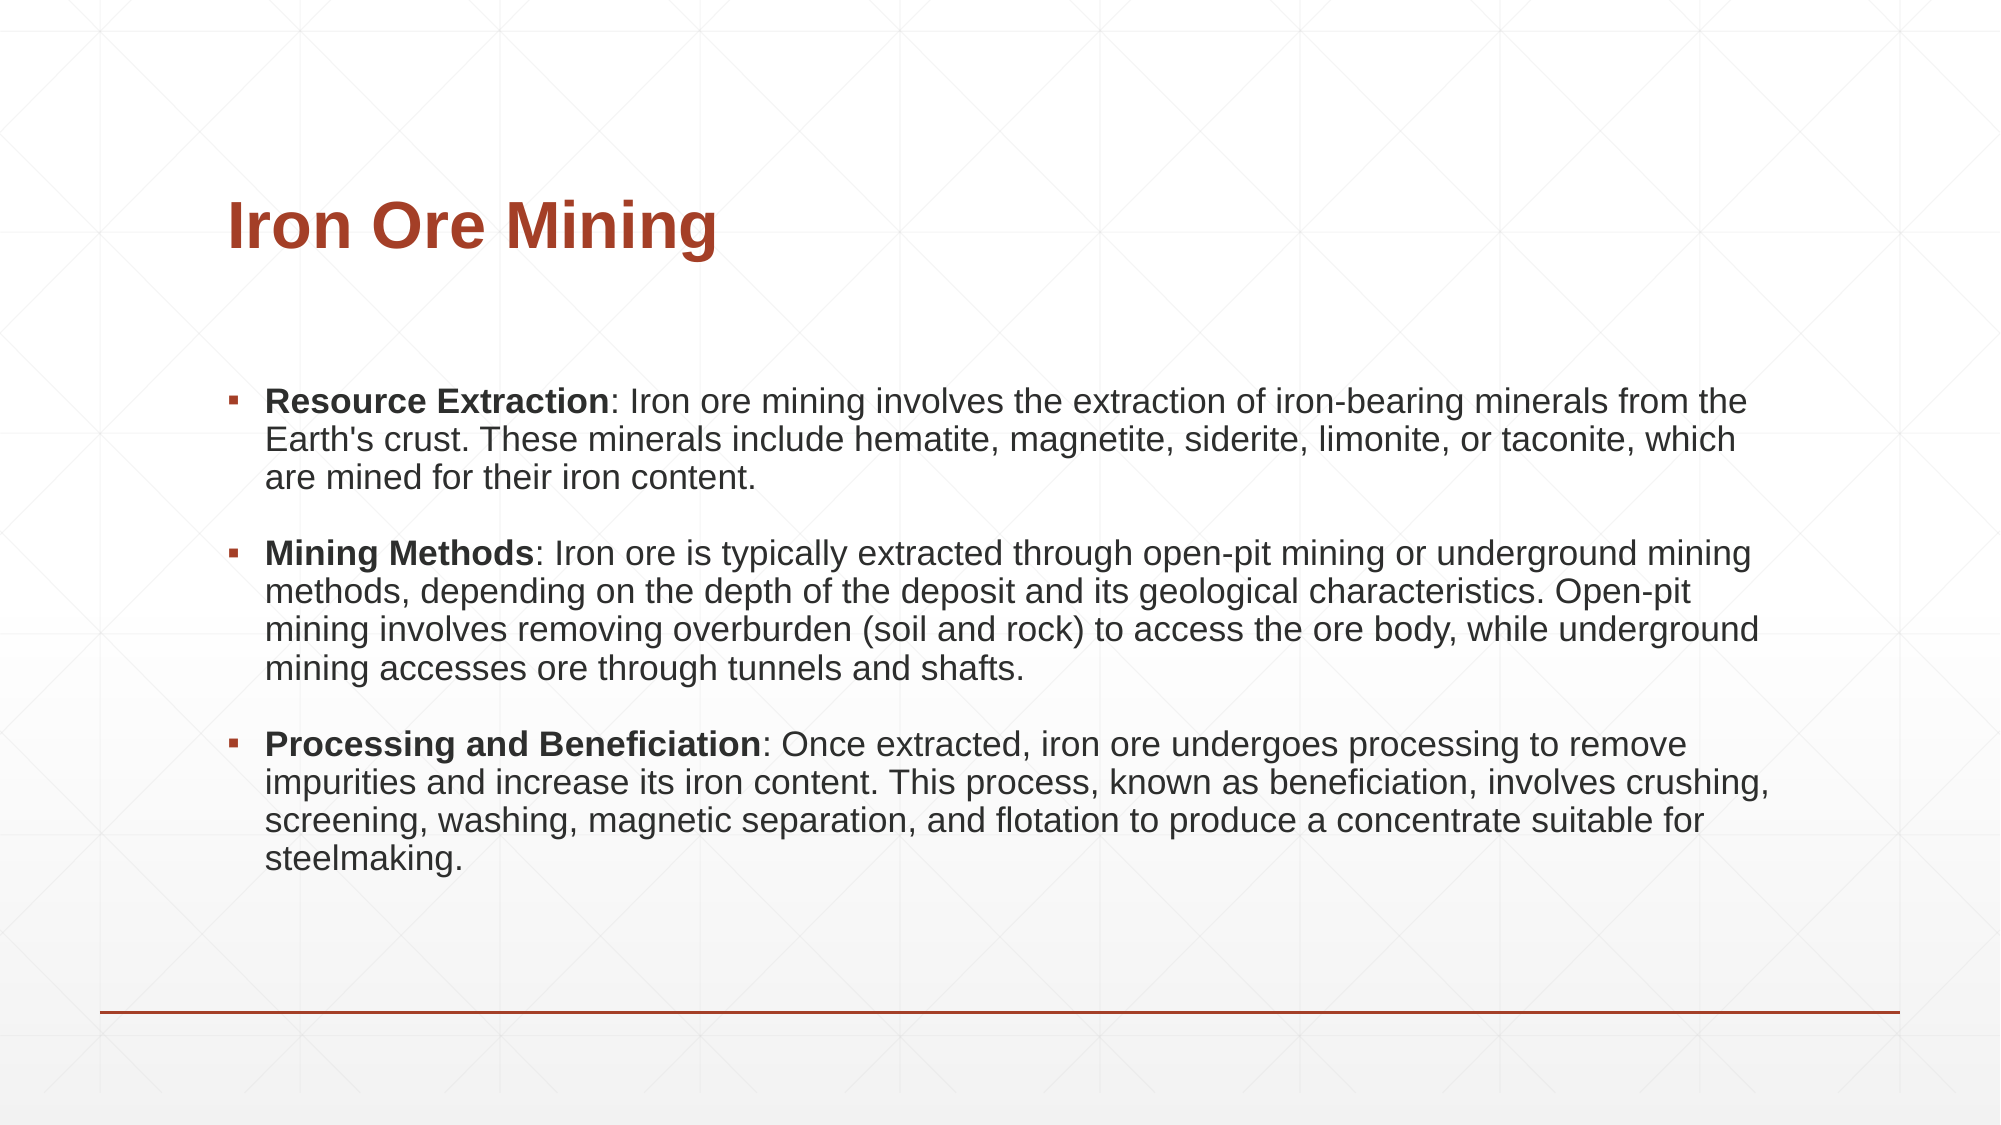

# Iron Ore Mining
Resource Extraction: Iron ore mining involves the extraction of iron-bearing minerals from the Earth's crust. These minerals include hematite, magnetite, siderite, limonite, or taconite, which are mined for their iron content.
Mining Methods: Iron ore is typically extracted through open-pit mining or underground mining methods, depending on the depth of the deposit and its geological characteristics. Open-pit mining involves removing overburden (soil and rock) to access the ore body, while underground mining accesses ore through tunnels and shafts.
Processing and Beneficiation: Once extracted, iron ore undergoes processing to remove impurities and increase its iron content. This process, known as beneficiation, involves crushing, screening, washing, magnetic separation, and flotation to produce a concentrate suitable for steelmaking.